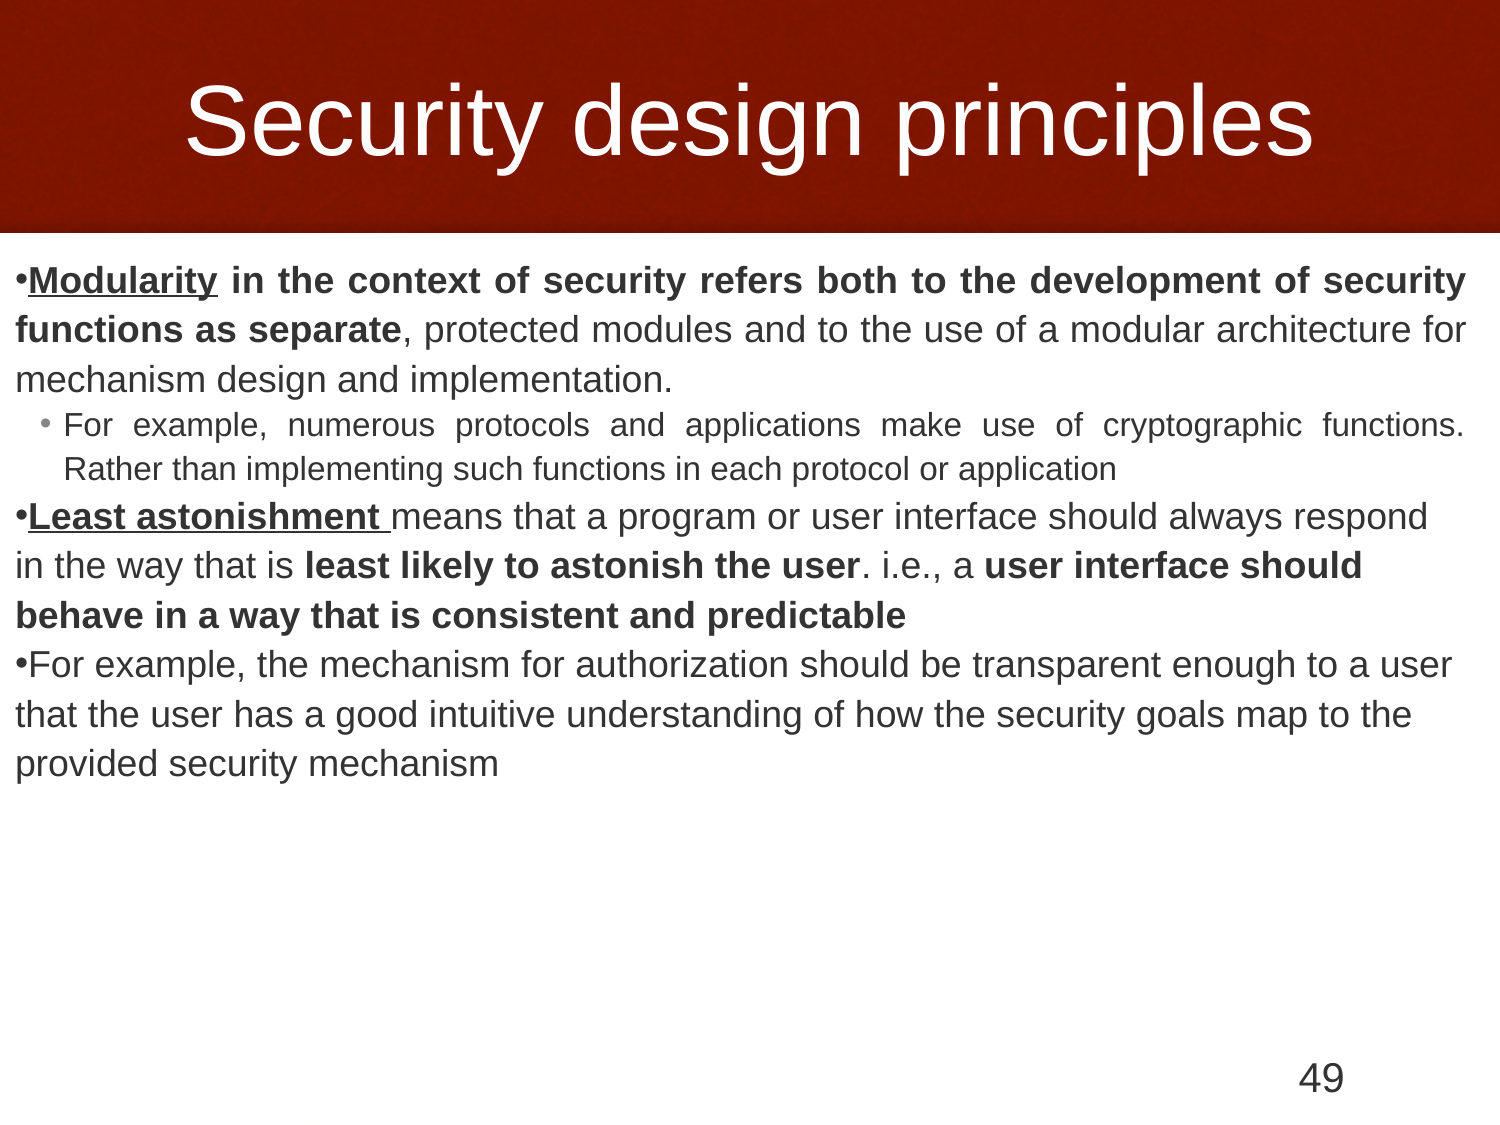

# Security design principles
Modularity in the context of security refers both to the development of security functions as separate, protected modules and to the use of a modular architecture for mechanism design and implementation.
For example, numerous protocols and applications make use of cryptographic functions. Rather than implementing such functions in each protocol or application
Least astonishment means that a program or user interface should always respond in the way that is least likely to astonish the user. i.e., a user interface should behave in a way that is consistent and predictable
For example, the mechanism for authorization should be transparent enough to a user that the user has a good intuitive understanding of how the security goals map to the provided security mechanism
49